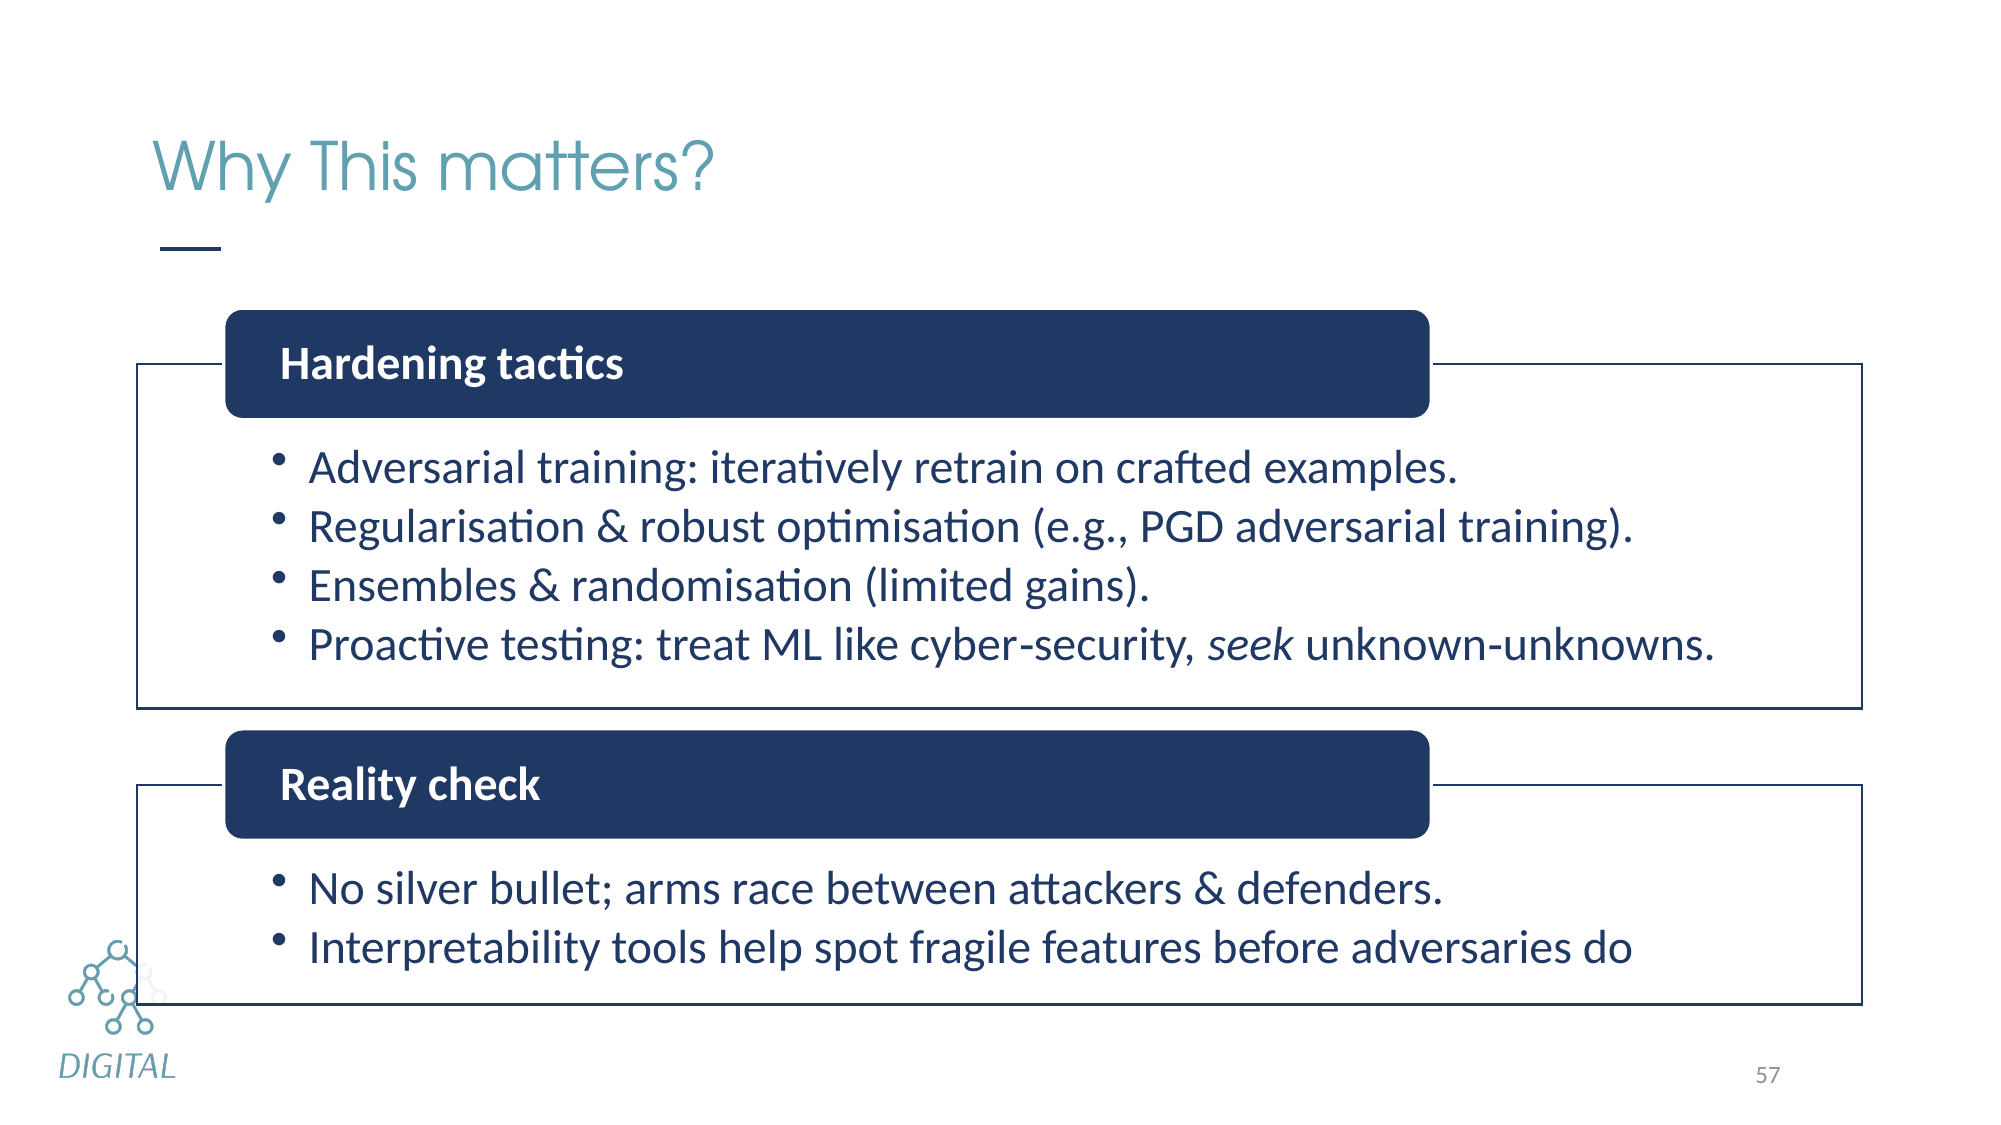

# Why This matters?
Adversarial training: iteratively retrain on crafted examples.
Regularisation & robust optimisation (e.g., PGD adversarial training).
Ensembles & randomisation (limited gains).
Proactive testing: treat ML like cyber‑security, seek unknown‑unknowns.
Hardening tactics
No silver bullet; arms race between attackers & defenders.
Interpretability tools help spot fragile features before adversaries do
Reality check
57